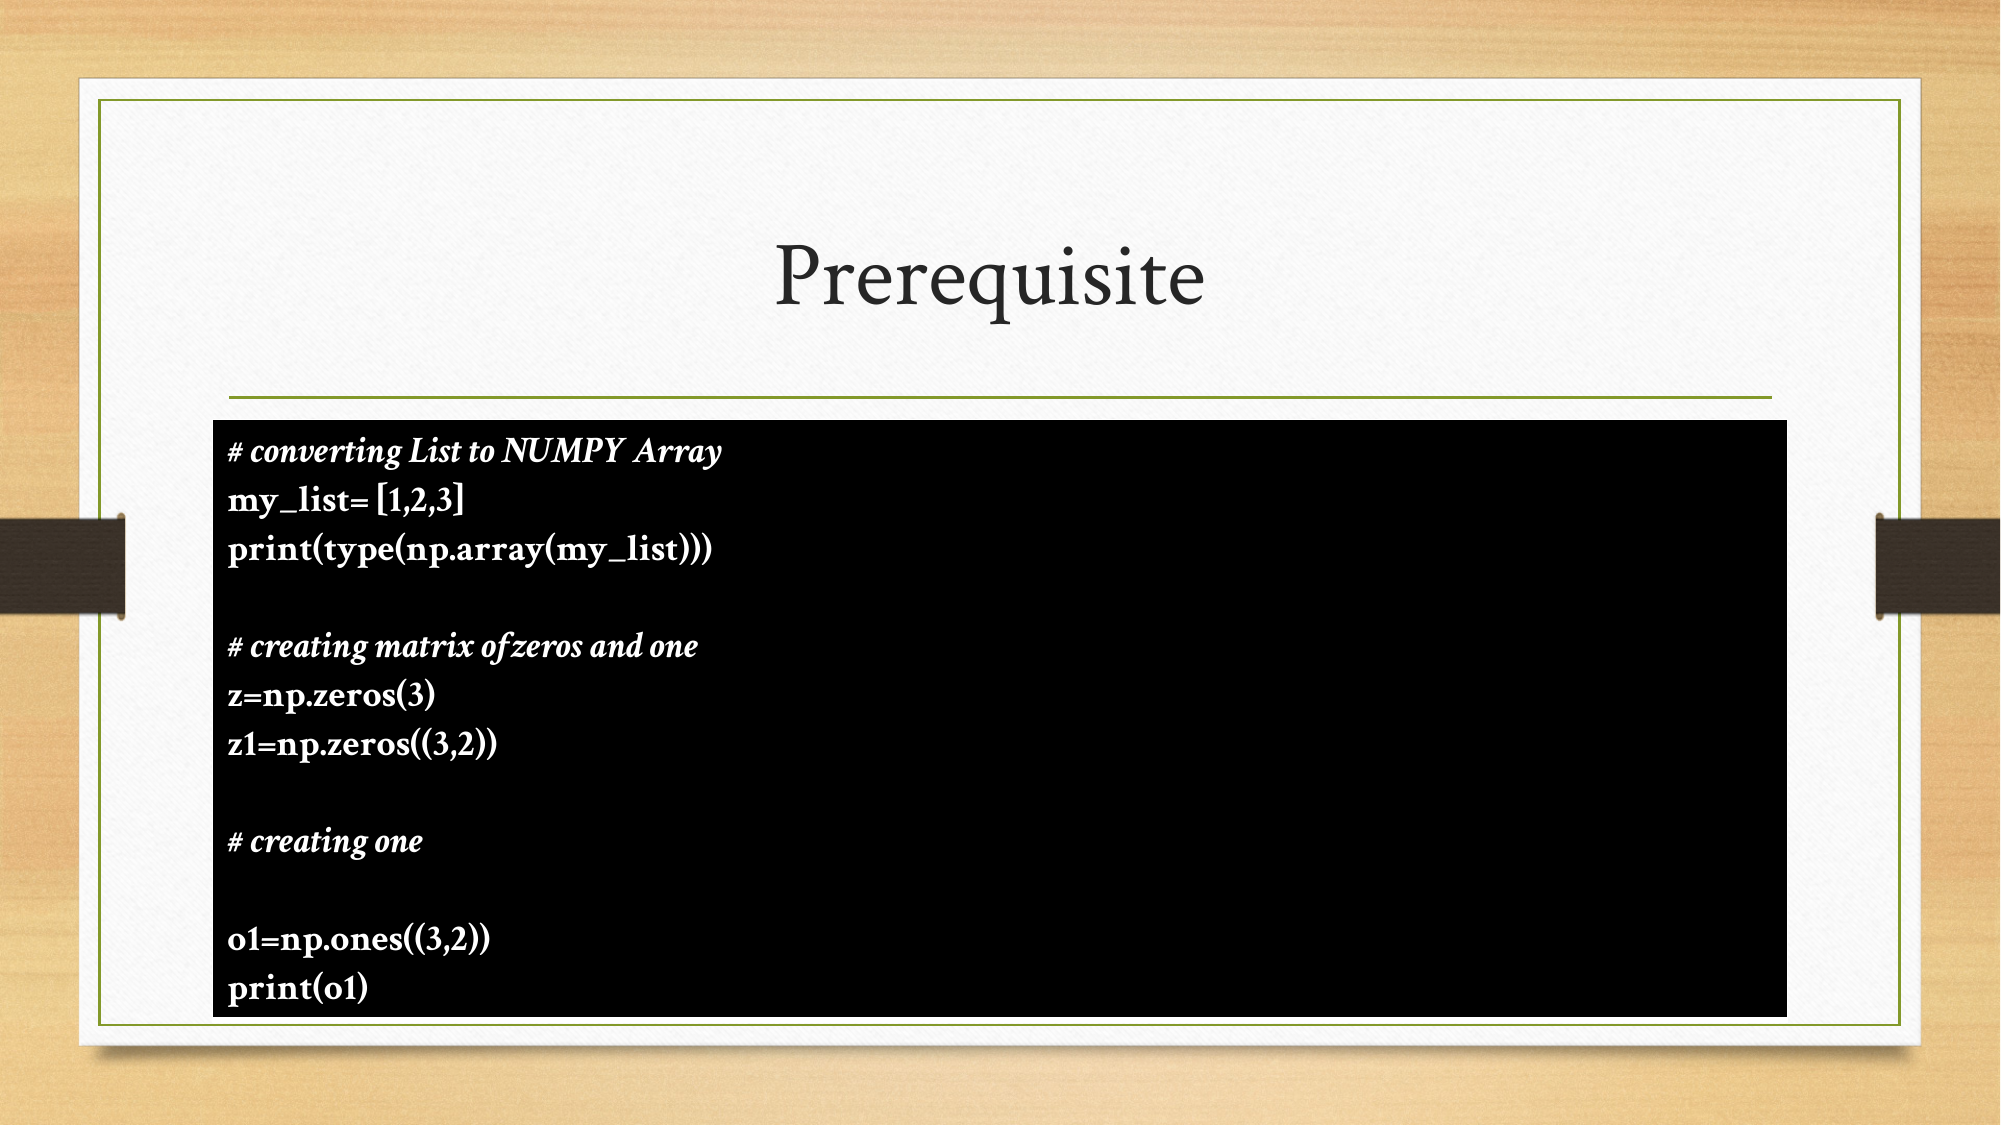

# Prerequisite
| # converting List to NUMPY Array my\_list= [1,2,3] print(type(np.array(my\_list))) # creating matrix ofzeros and one z=np.zeros(3) z1=np.zeros((3,2)) # creating one o1=np.ones((3,2)) print(o1) |
| --- |